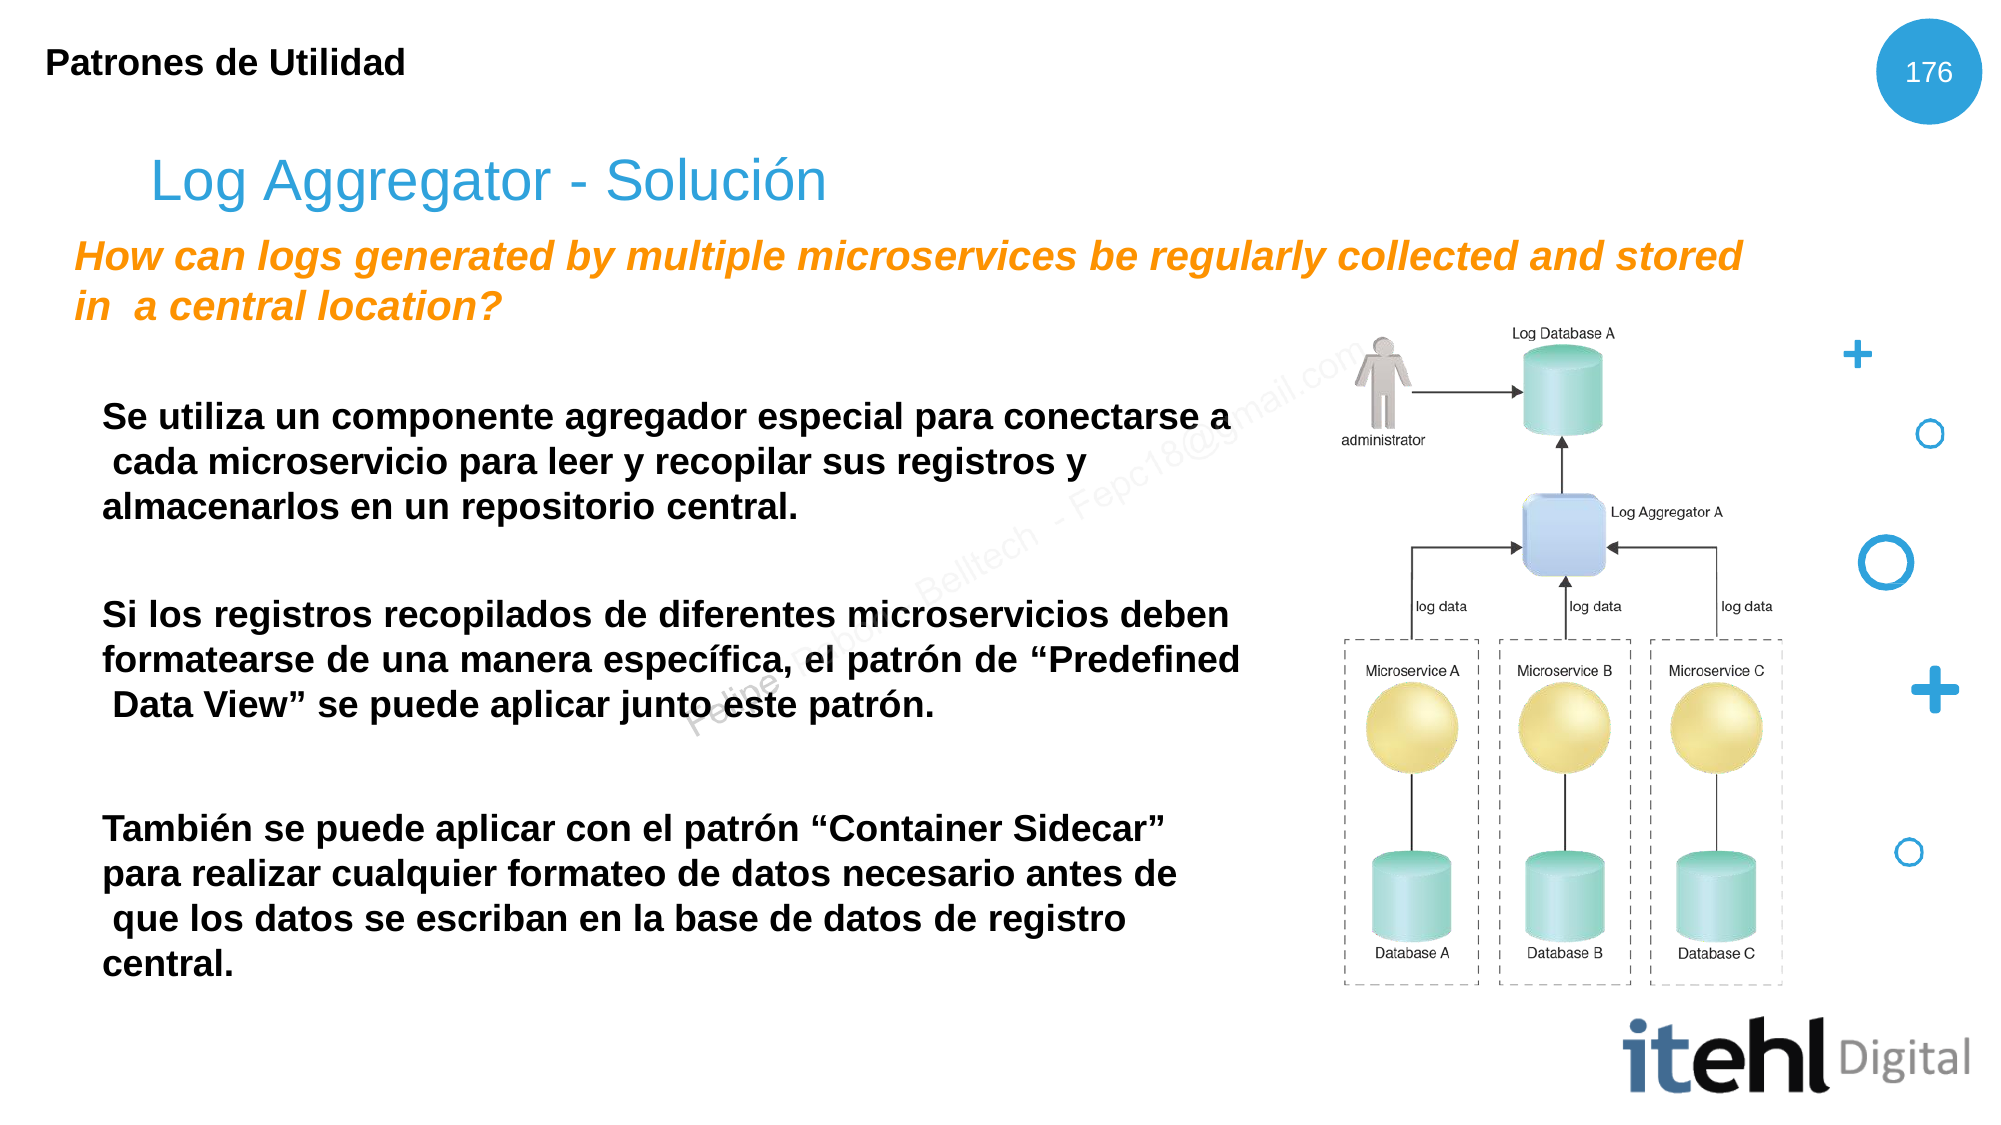

Patrones de Utilidad
176
# Log Aggregator - Solución
How can logs generated by multiple microservices be regularly collected and stored in  a central location?

Se utiliza un componente agregador especial para conectarse a  cada microservicio para leer y recopilar sus registros y  almacenarlos en un repositorio central.

Si los registros recopilados de diferentes microservicios deben  formatearse de una manera específica, el patrón de “Predefined  Data View” se puede aplicar junto este patrón.

También se puede aplicar con el patrón “Container Sidecar”  para realizar cualquier formateo de datos necesario antes de  que los datos se escriban en la base de datos de registro  central.